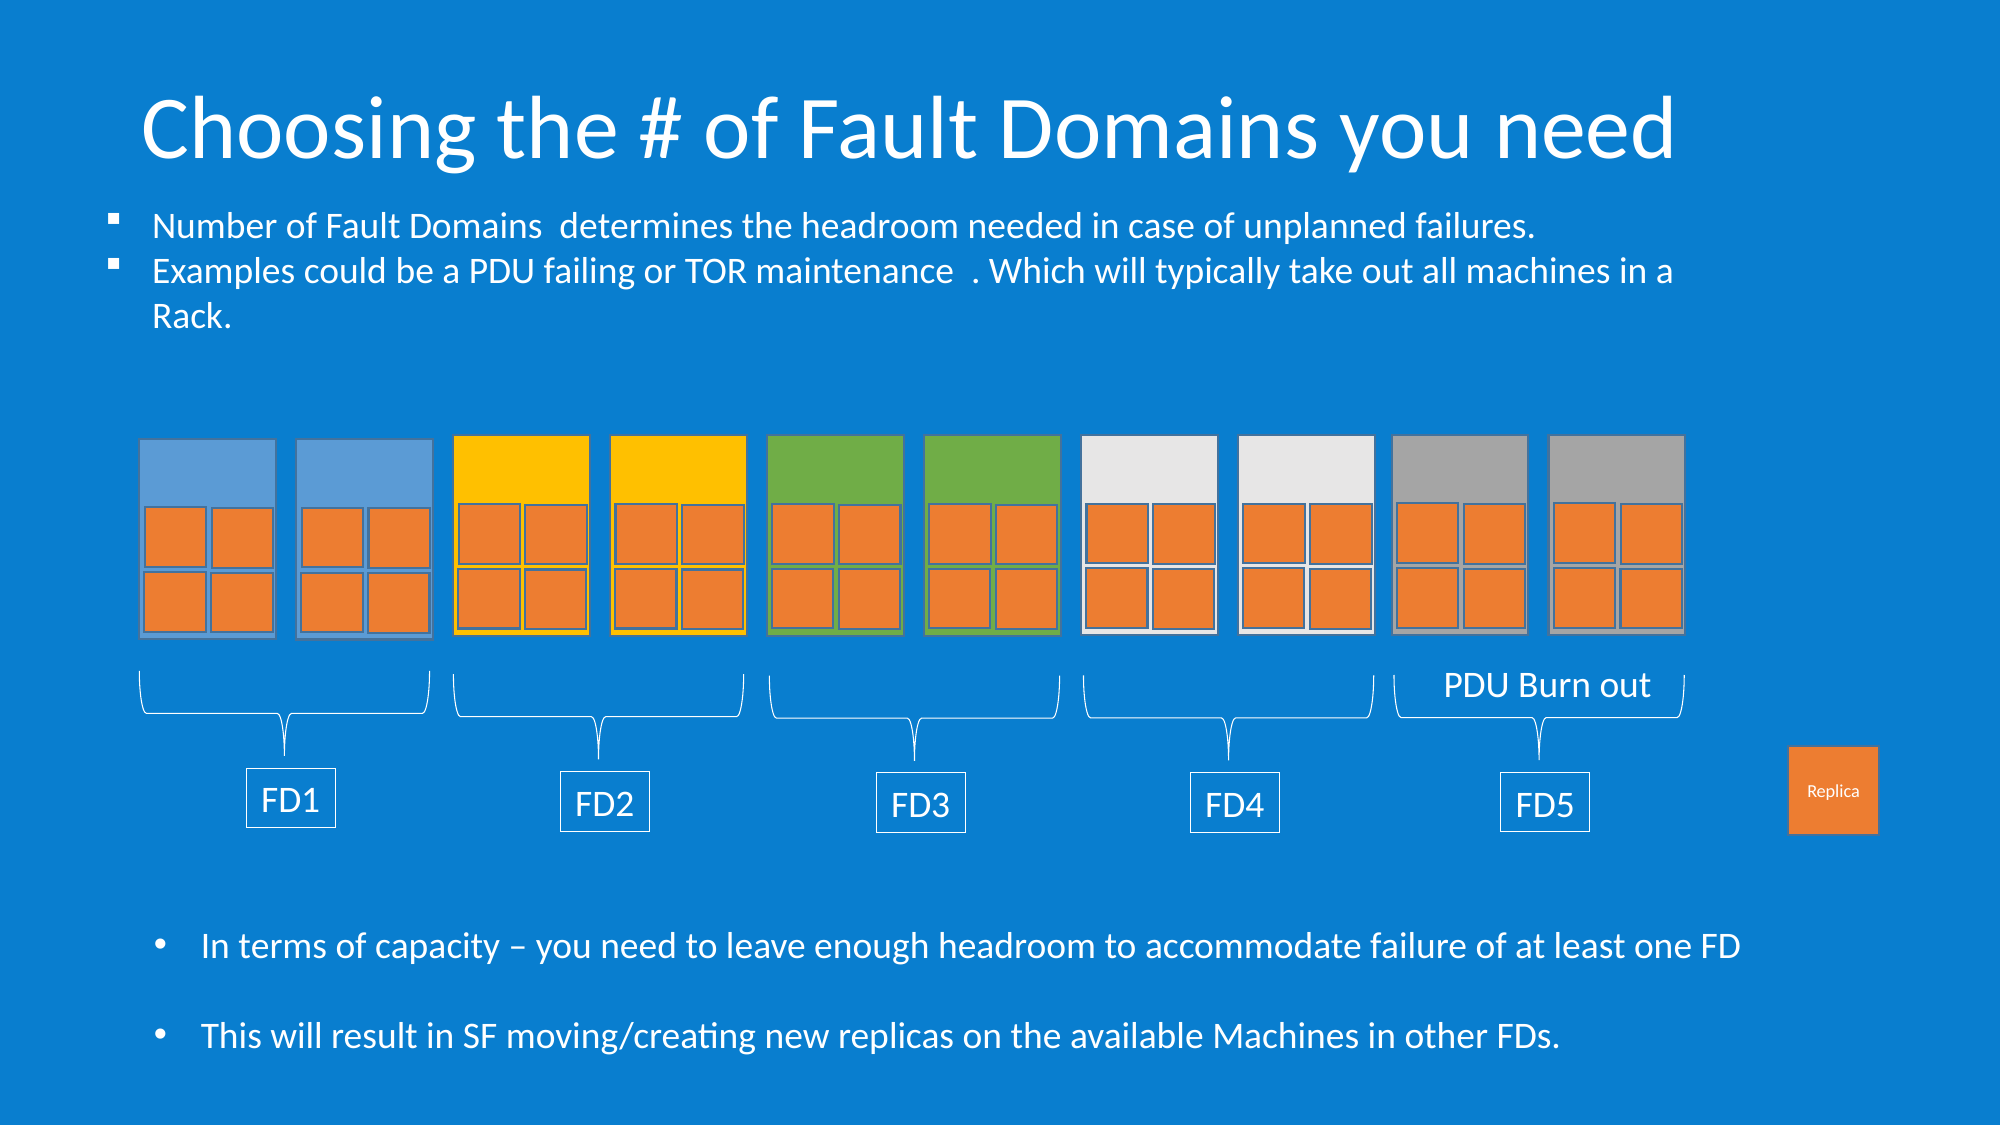

# Choosing the # of Fault Domains you need
Number of Fault Domains  determines the headroom needed in case of unplanned failures.
Examples could be a PDU failing or TOR maintenance  . Which will typically take out all machines in a Rack.

PDU Burn out

FD1

FD2

FD5

FD4

FD3
Replica
In terms of capacity – you need to leave enough headroom to accommodate failure of at least one FD

This will result in SF moving/creating new replicas on the available Machines in other FDs.